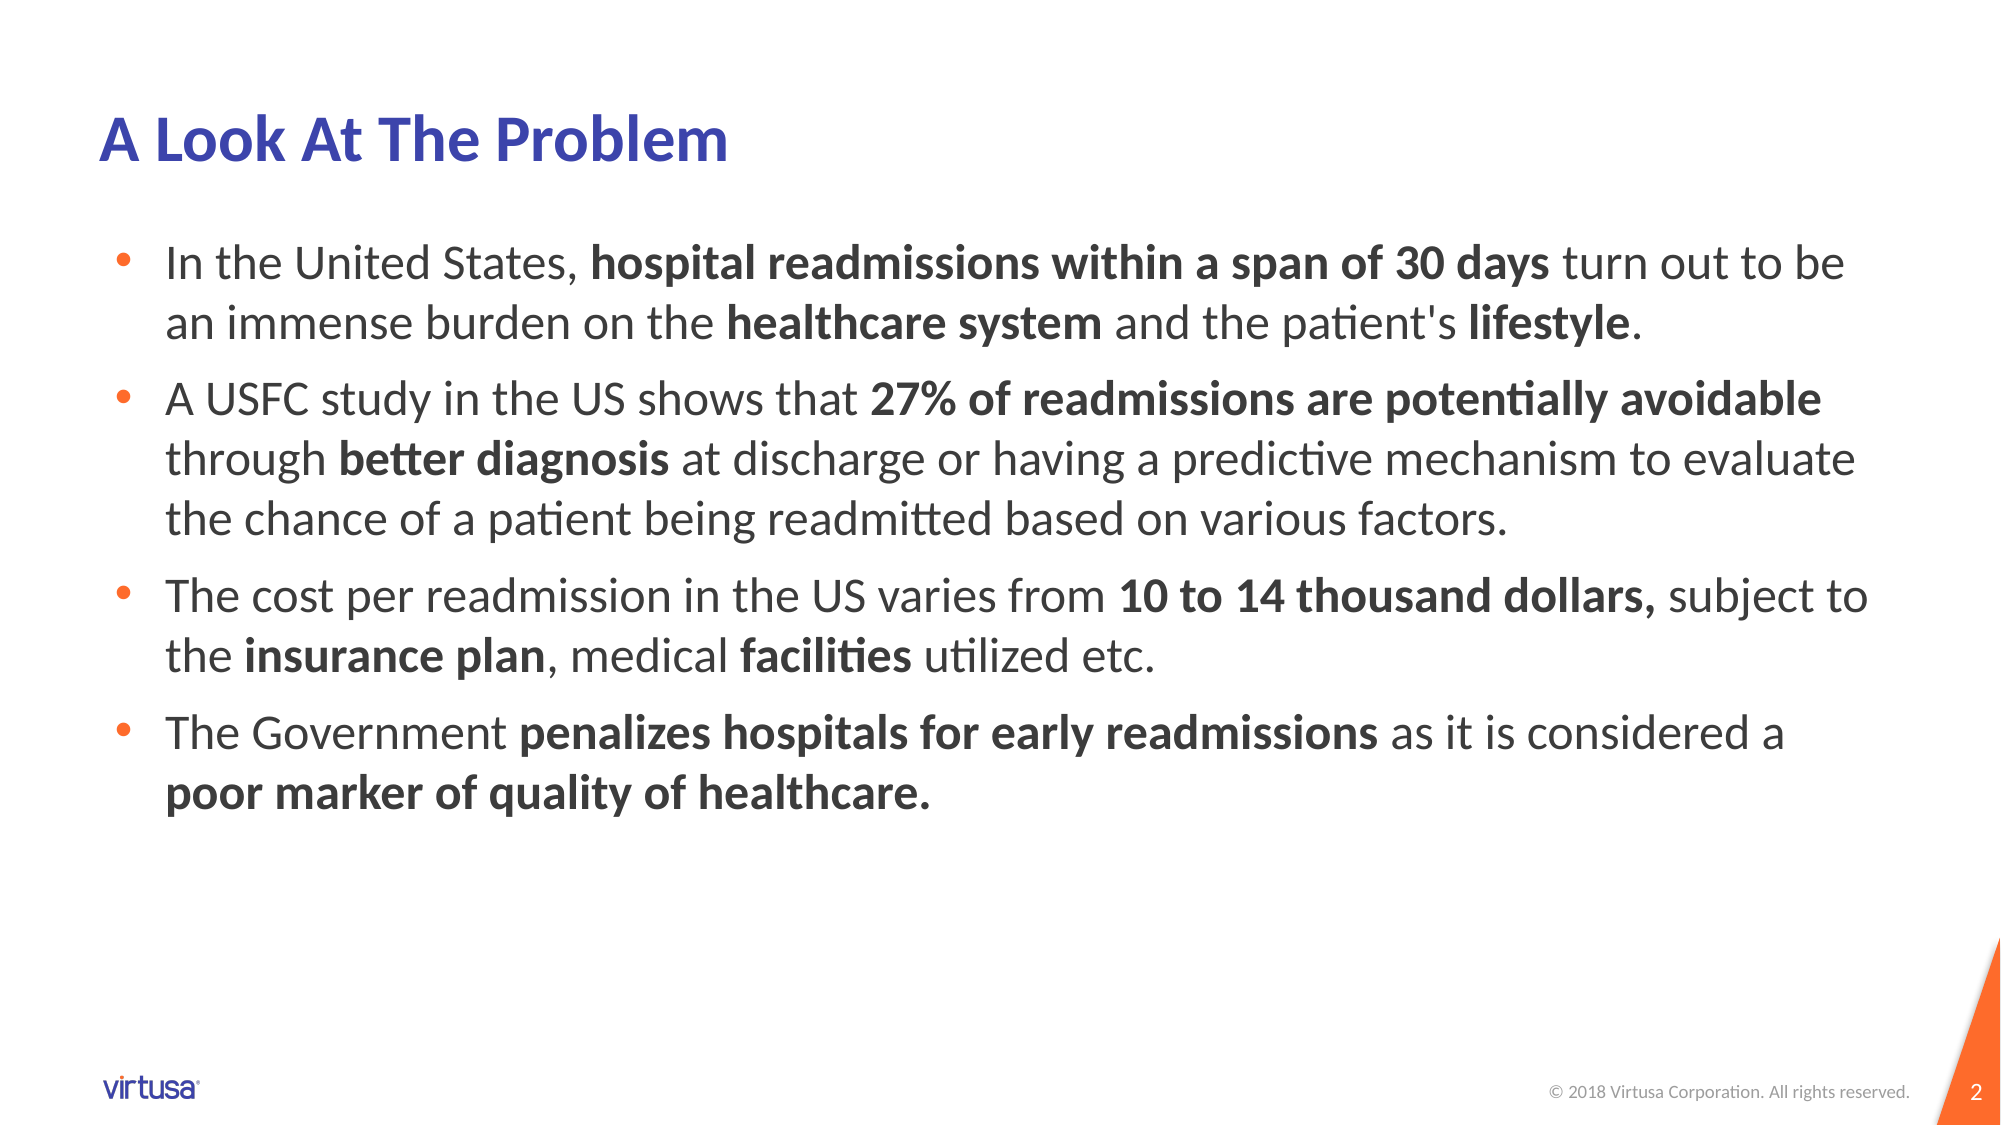

# A Look At The Problem

In the United States, hospital readmissions within a span of 30 days turn out to be an immense burden on the healthcare system and the patient's lifestyle.
A USFC study in the US shows that 27% of readmissions are potentially avoidable through better diagnosis at discharge or having a predictive mechanism to evaluate the chance of a patient being readmitted based on various factors.
The cost per readmission in the US varies from 10 to 14 thousand dollars, subject to the insurance plan, medical facilities utilized etc.
The Government penalizes hospitals for early readmissions as it is considered a poor marker of quality of healthcare.